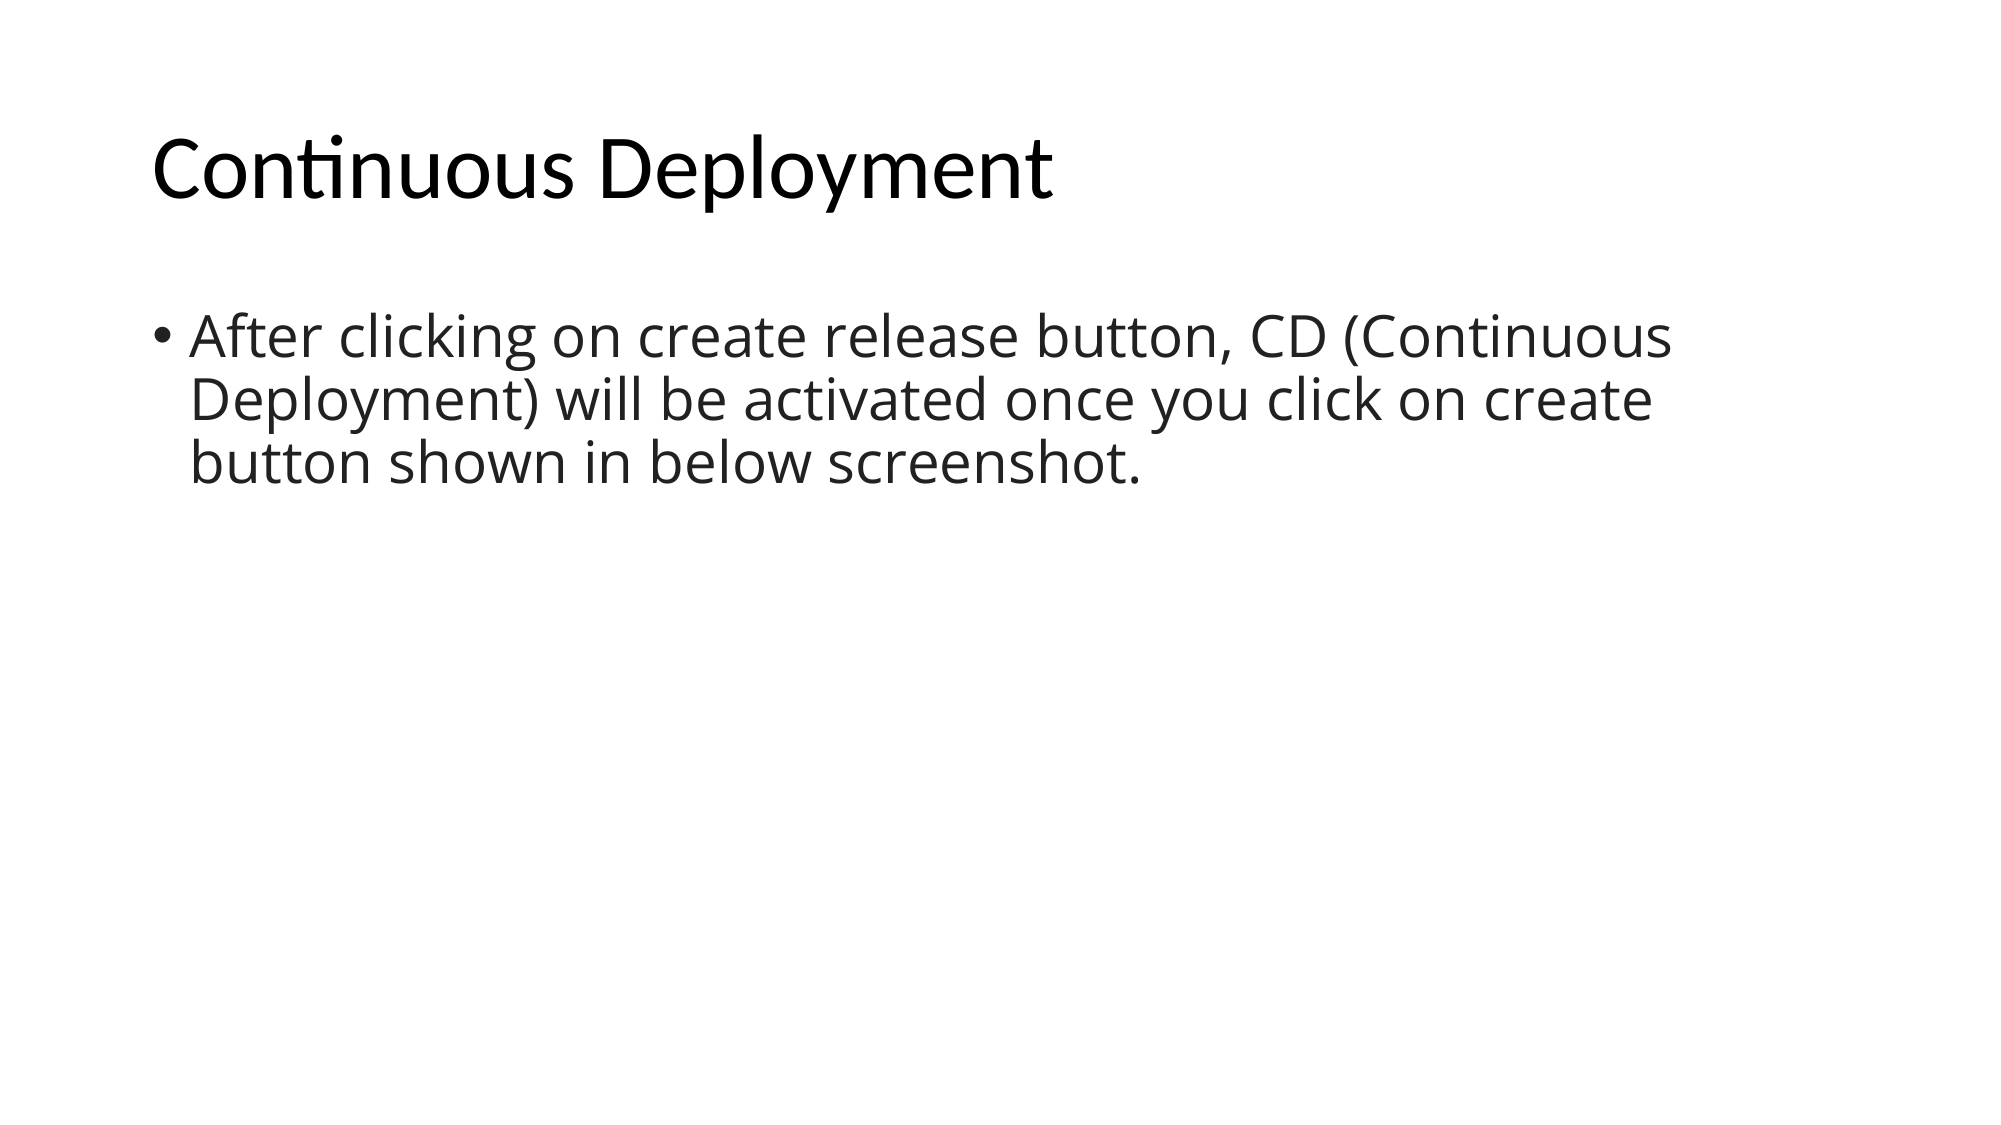

# Continuous Deployment
After clicking on create release button, CD (Continuous Deployment) will be activated once you click on create button shown in below screenshot.